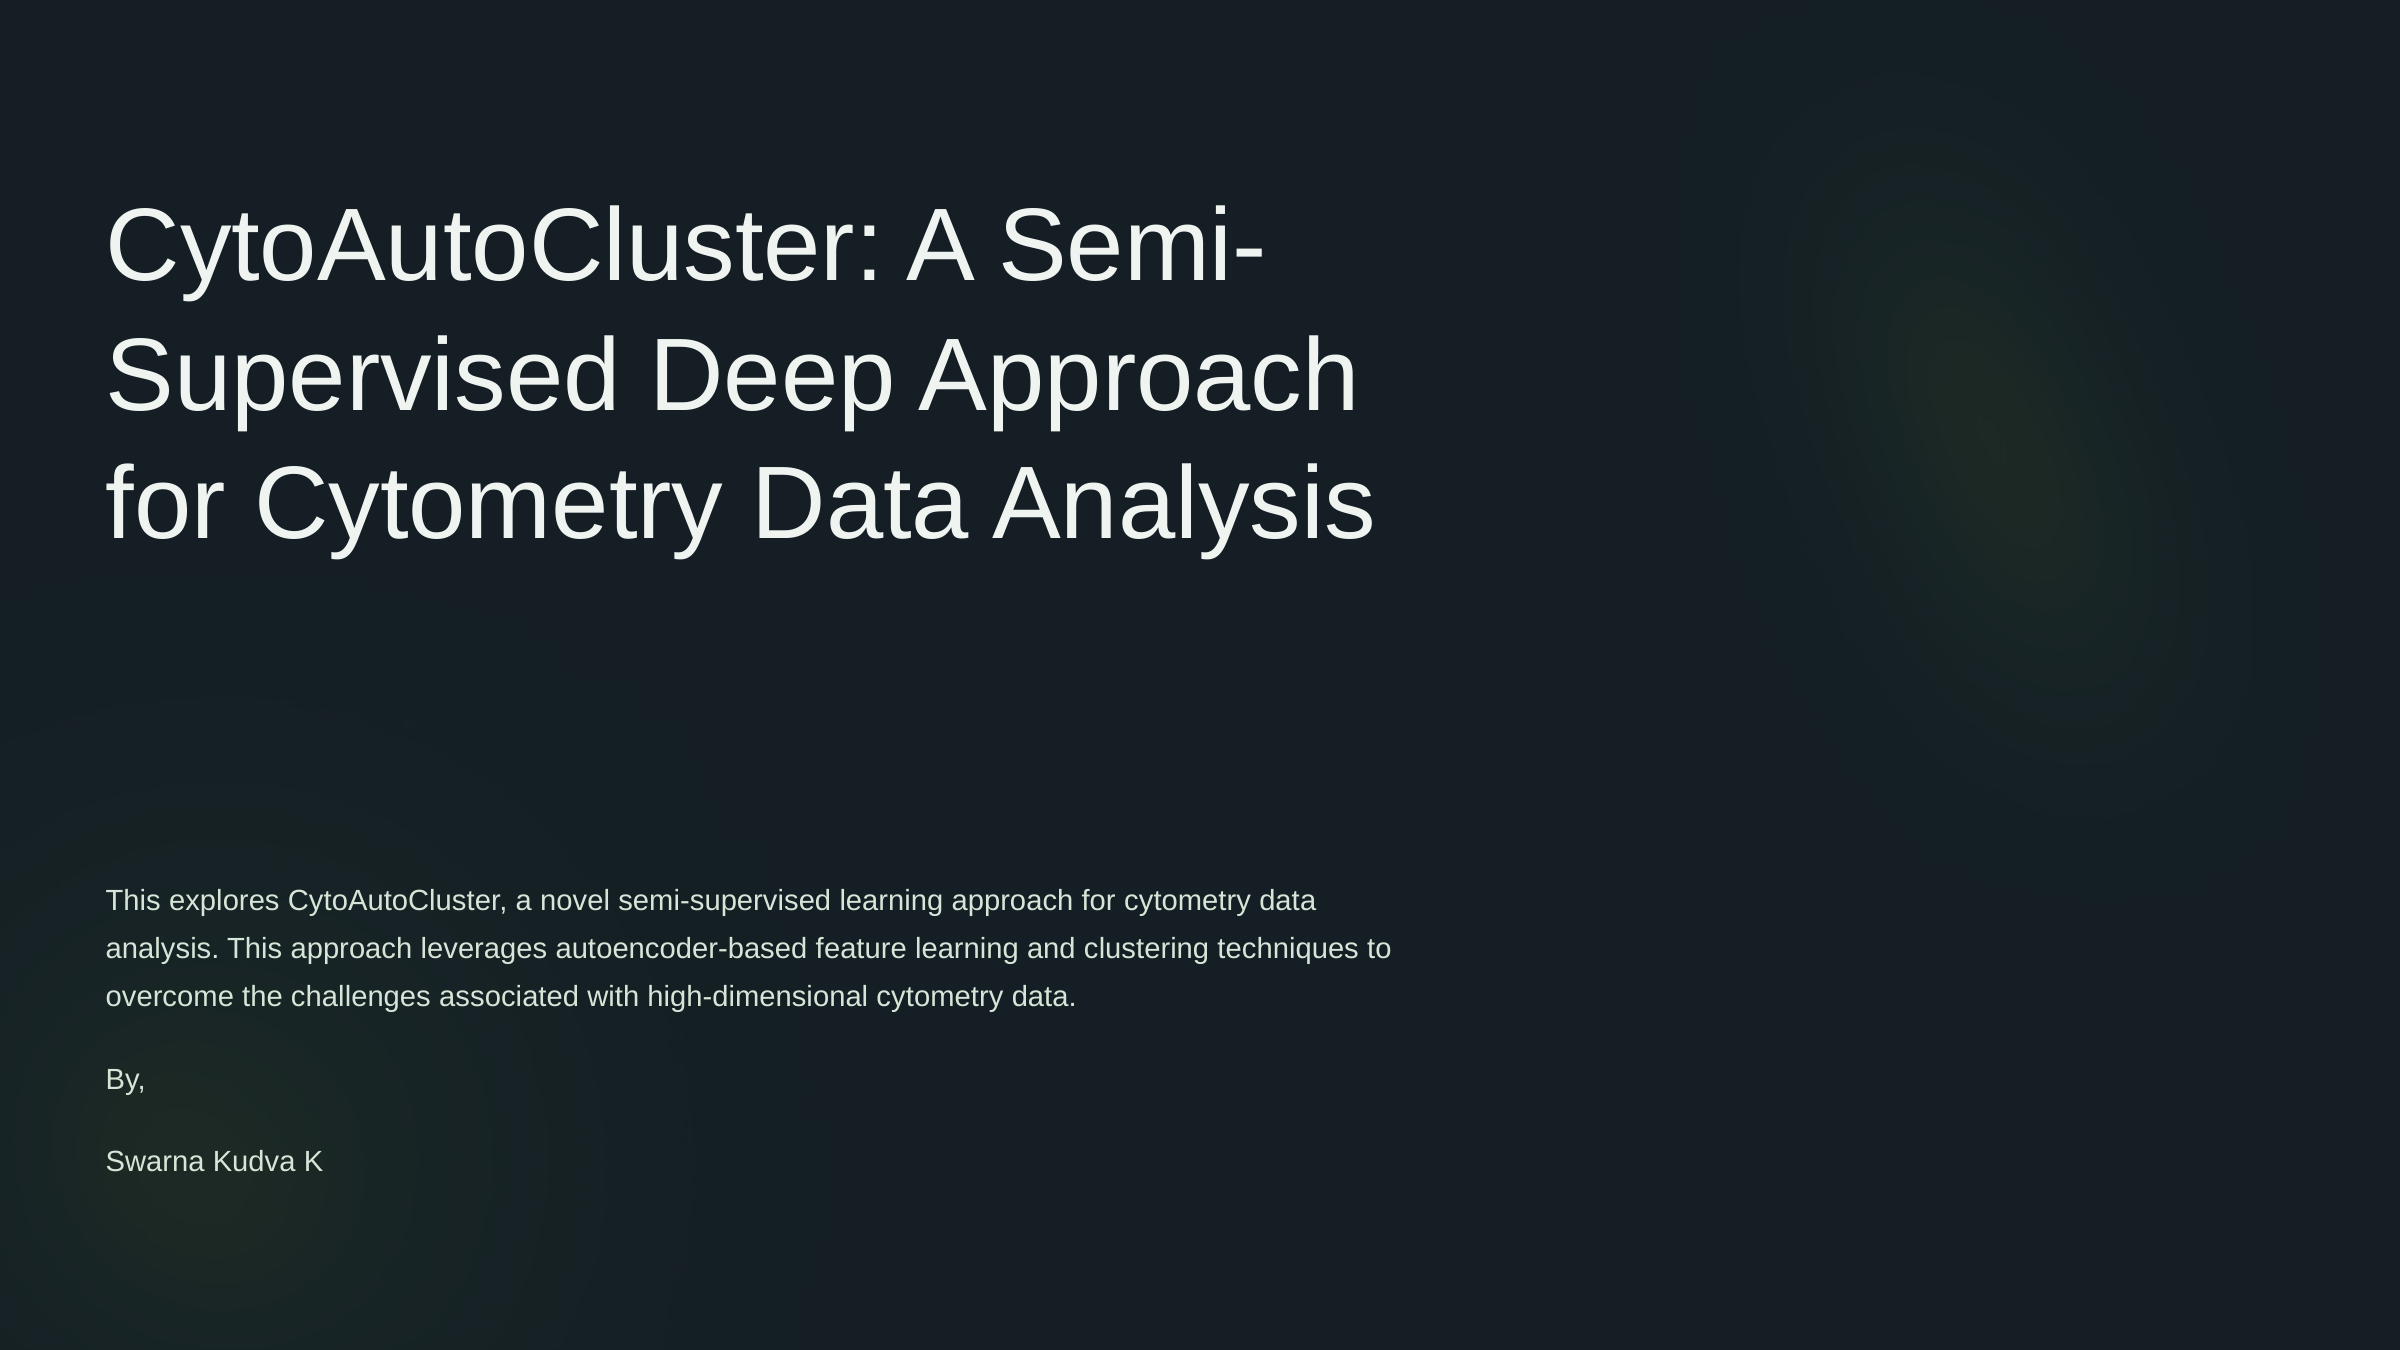

CytoAutoCluster: A Semi-Supervised Deep Approach for Cytometry Data Analysis
This explores CytoAutoCluster, a novel semi-supervised learning approach for cytometry data analysis. This approach leverages autoencoder-based feature learning and clustering techniques to overcome the challenges associated with high-dimensional cytometry data.
By,
Swarna Kudva K